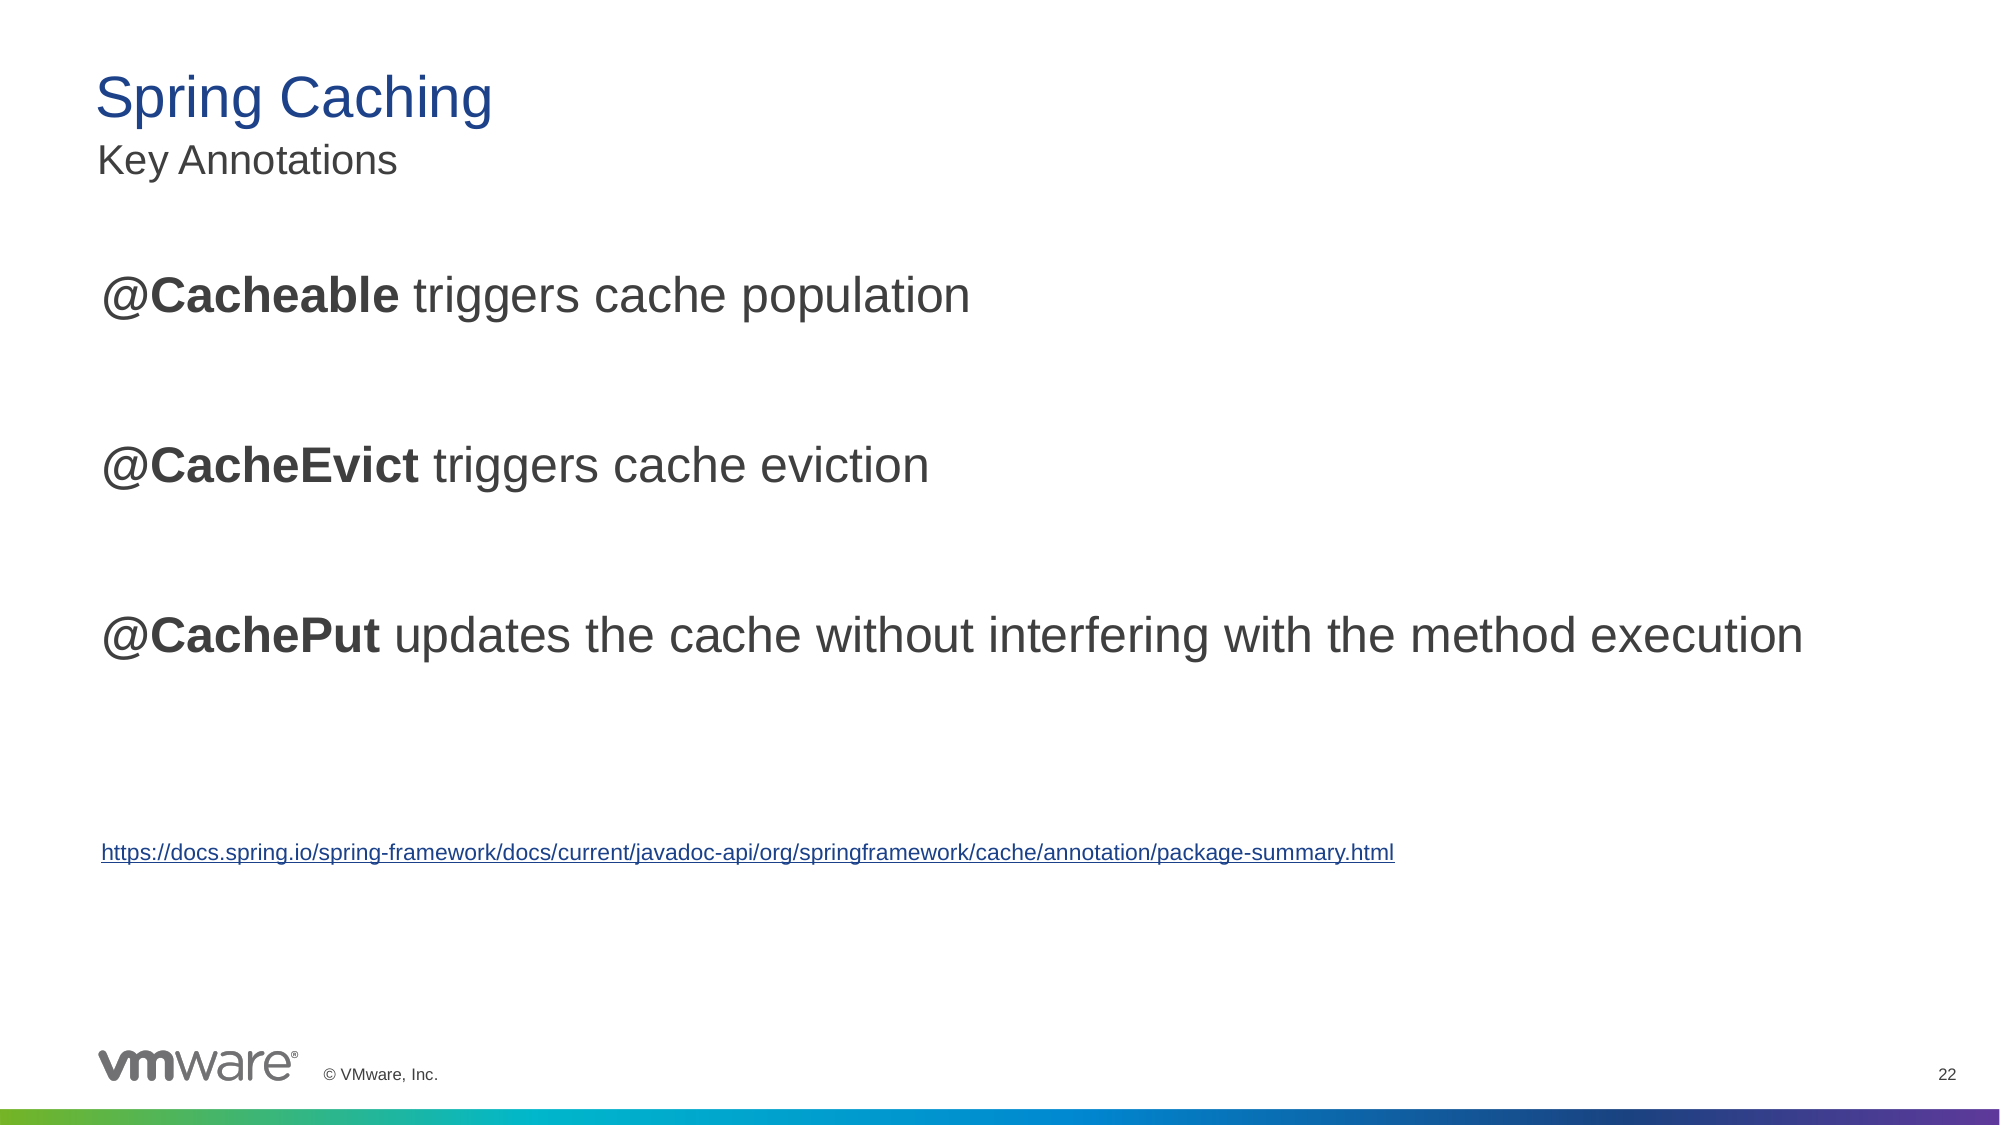

# Spring Caching
Key Annotations
@Cacheable triggers cache population

@CacheEvict triggers cache eviction

@CachePut updates the cache without interfering with the method execution

https://docs.spring.io/spring-framework/docs/current/javadoc-api/org/springframework/cache/annotation/package-summary.html